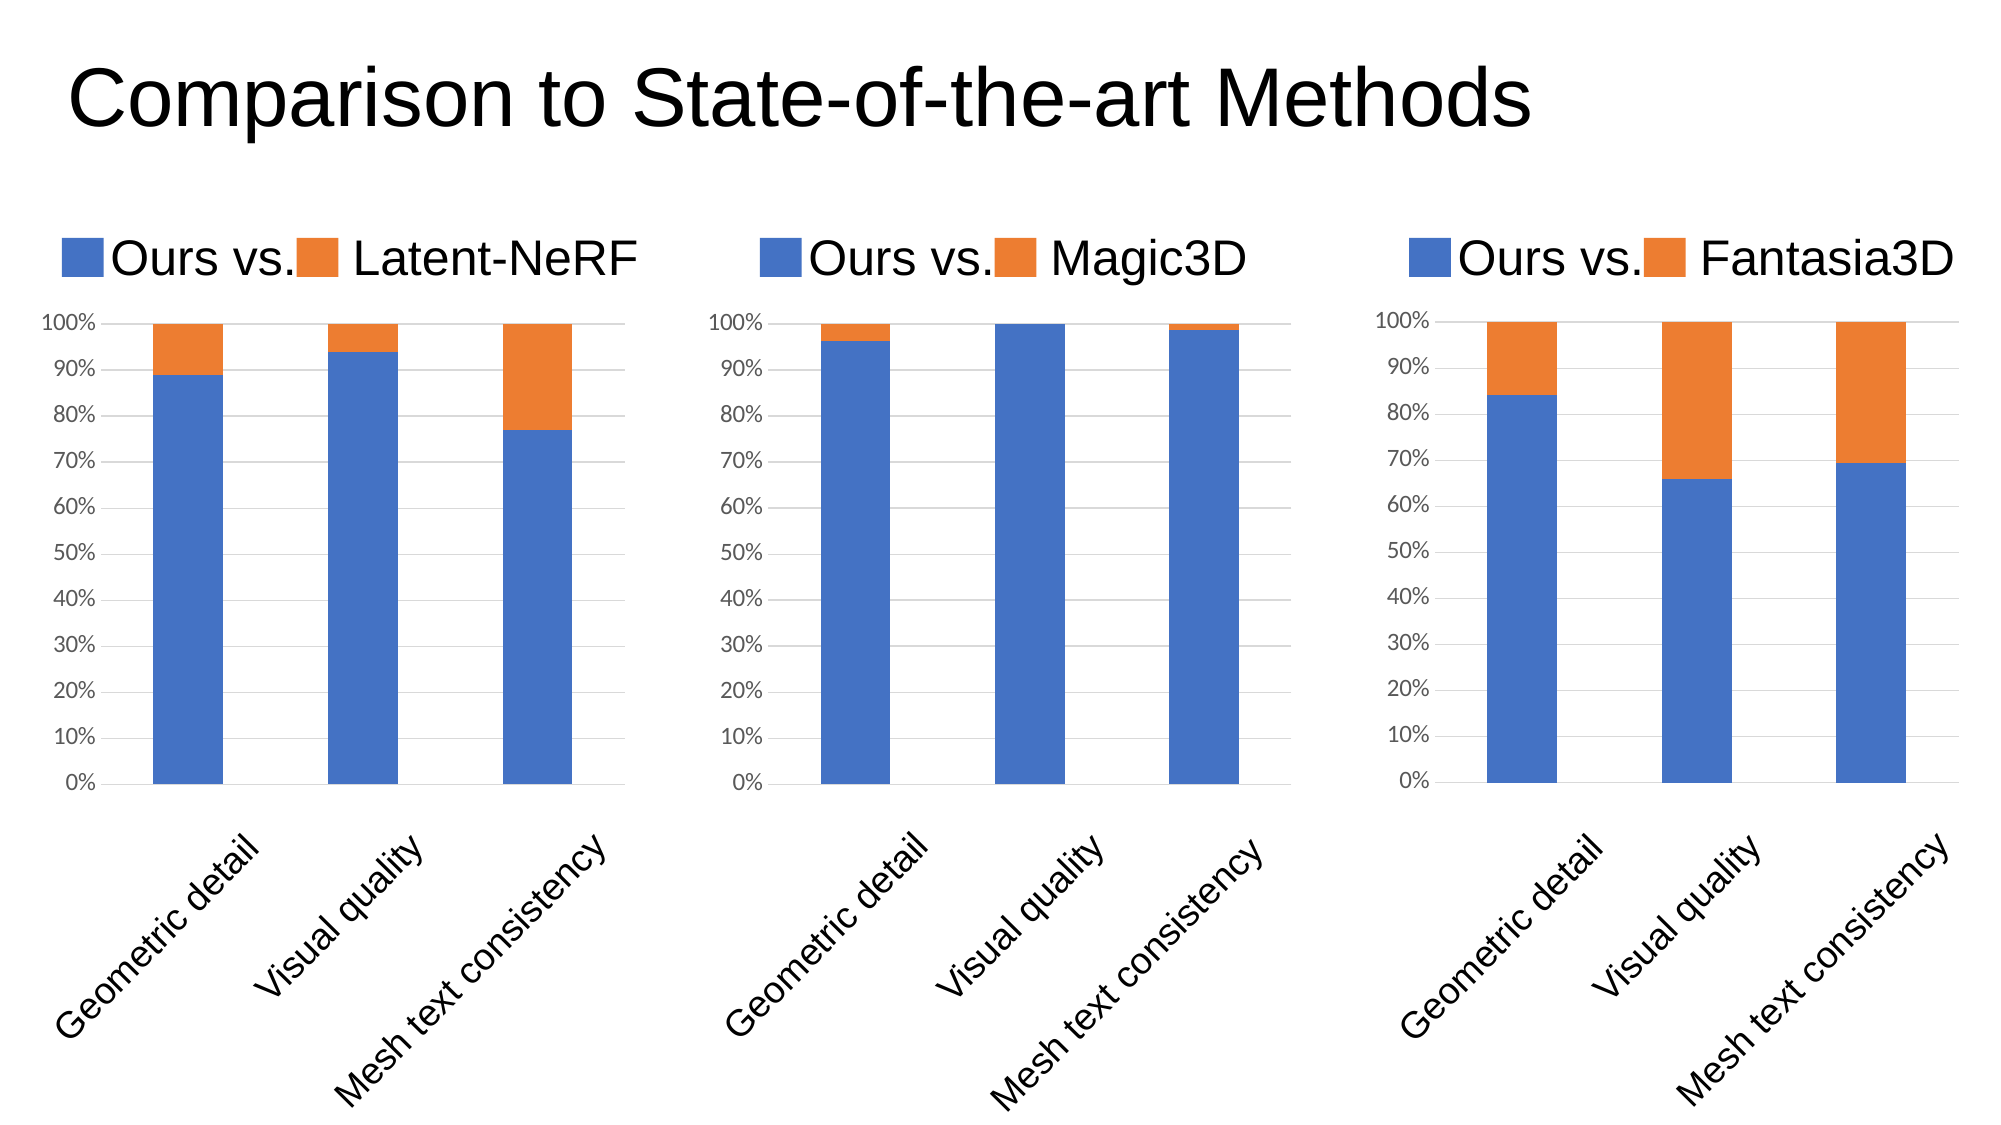

Comparison to State-of-the-art Methods
Ours vs.    Latent-NeRF
Ours vs.    Magic3D
Ours vs.    Fantasia3D

### Chart

| Category | Series 1 | Series 2 |
|---|---|---|
| Category 1 | 0.8415 | 0.15849999999999997 |
| Category 2 | 0.6585 | 0.3415 |
| Category 3 | 0.695 | 0.30500000000000005 |

### Chart

| Category | Series 1 | Series 2 |
|---|---|---|
| Category 1 | 0.8905 | 0.10950000000000004 |
| Category 2 | 0.939 | 0.061000000000000054 |
| Category 3 | 0.769 | 0.23099999999999998 |

### Chart

| Category | Ours | Magic3D |
|---|---|---|
| Better geometric detail | 0.9635 | 0.03649999999999998 |
| Better visual quality | 1.0 | 0.0 |
| More consistent with input text | 0.988 | 0.01200000000000001 |
Visual quality
Visual quality
Visual quality
Geometric detail
Geometric detail
Geometric detail
Mesh text consistency
Mesh text consistency
Mesh text consistency